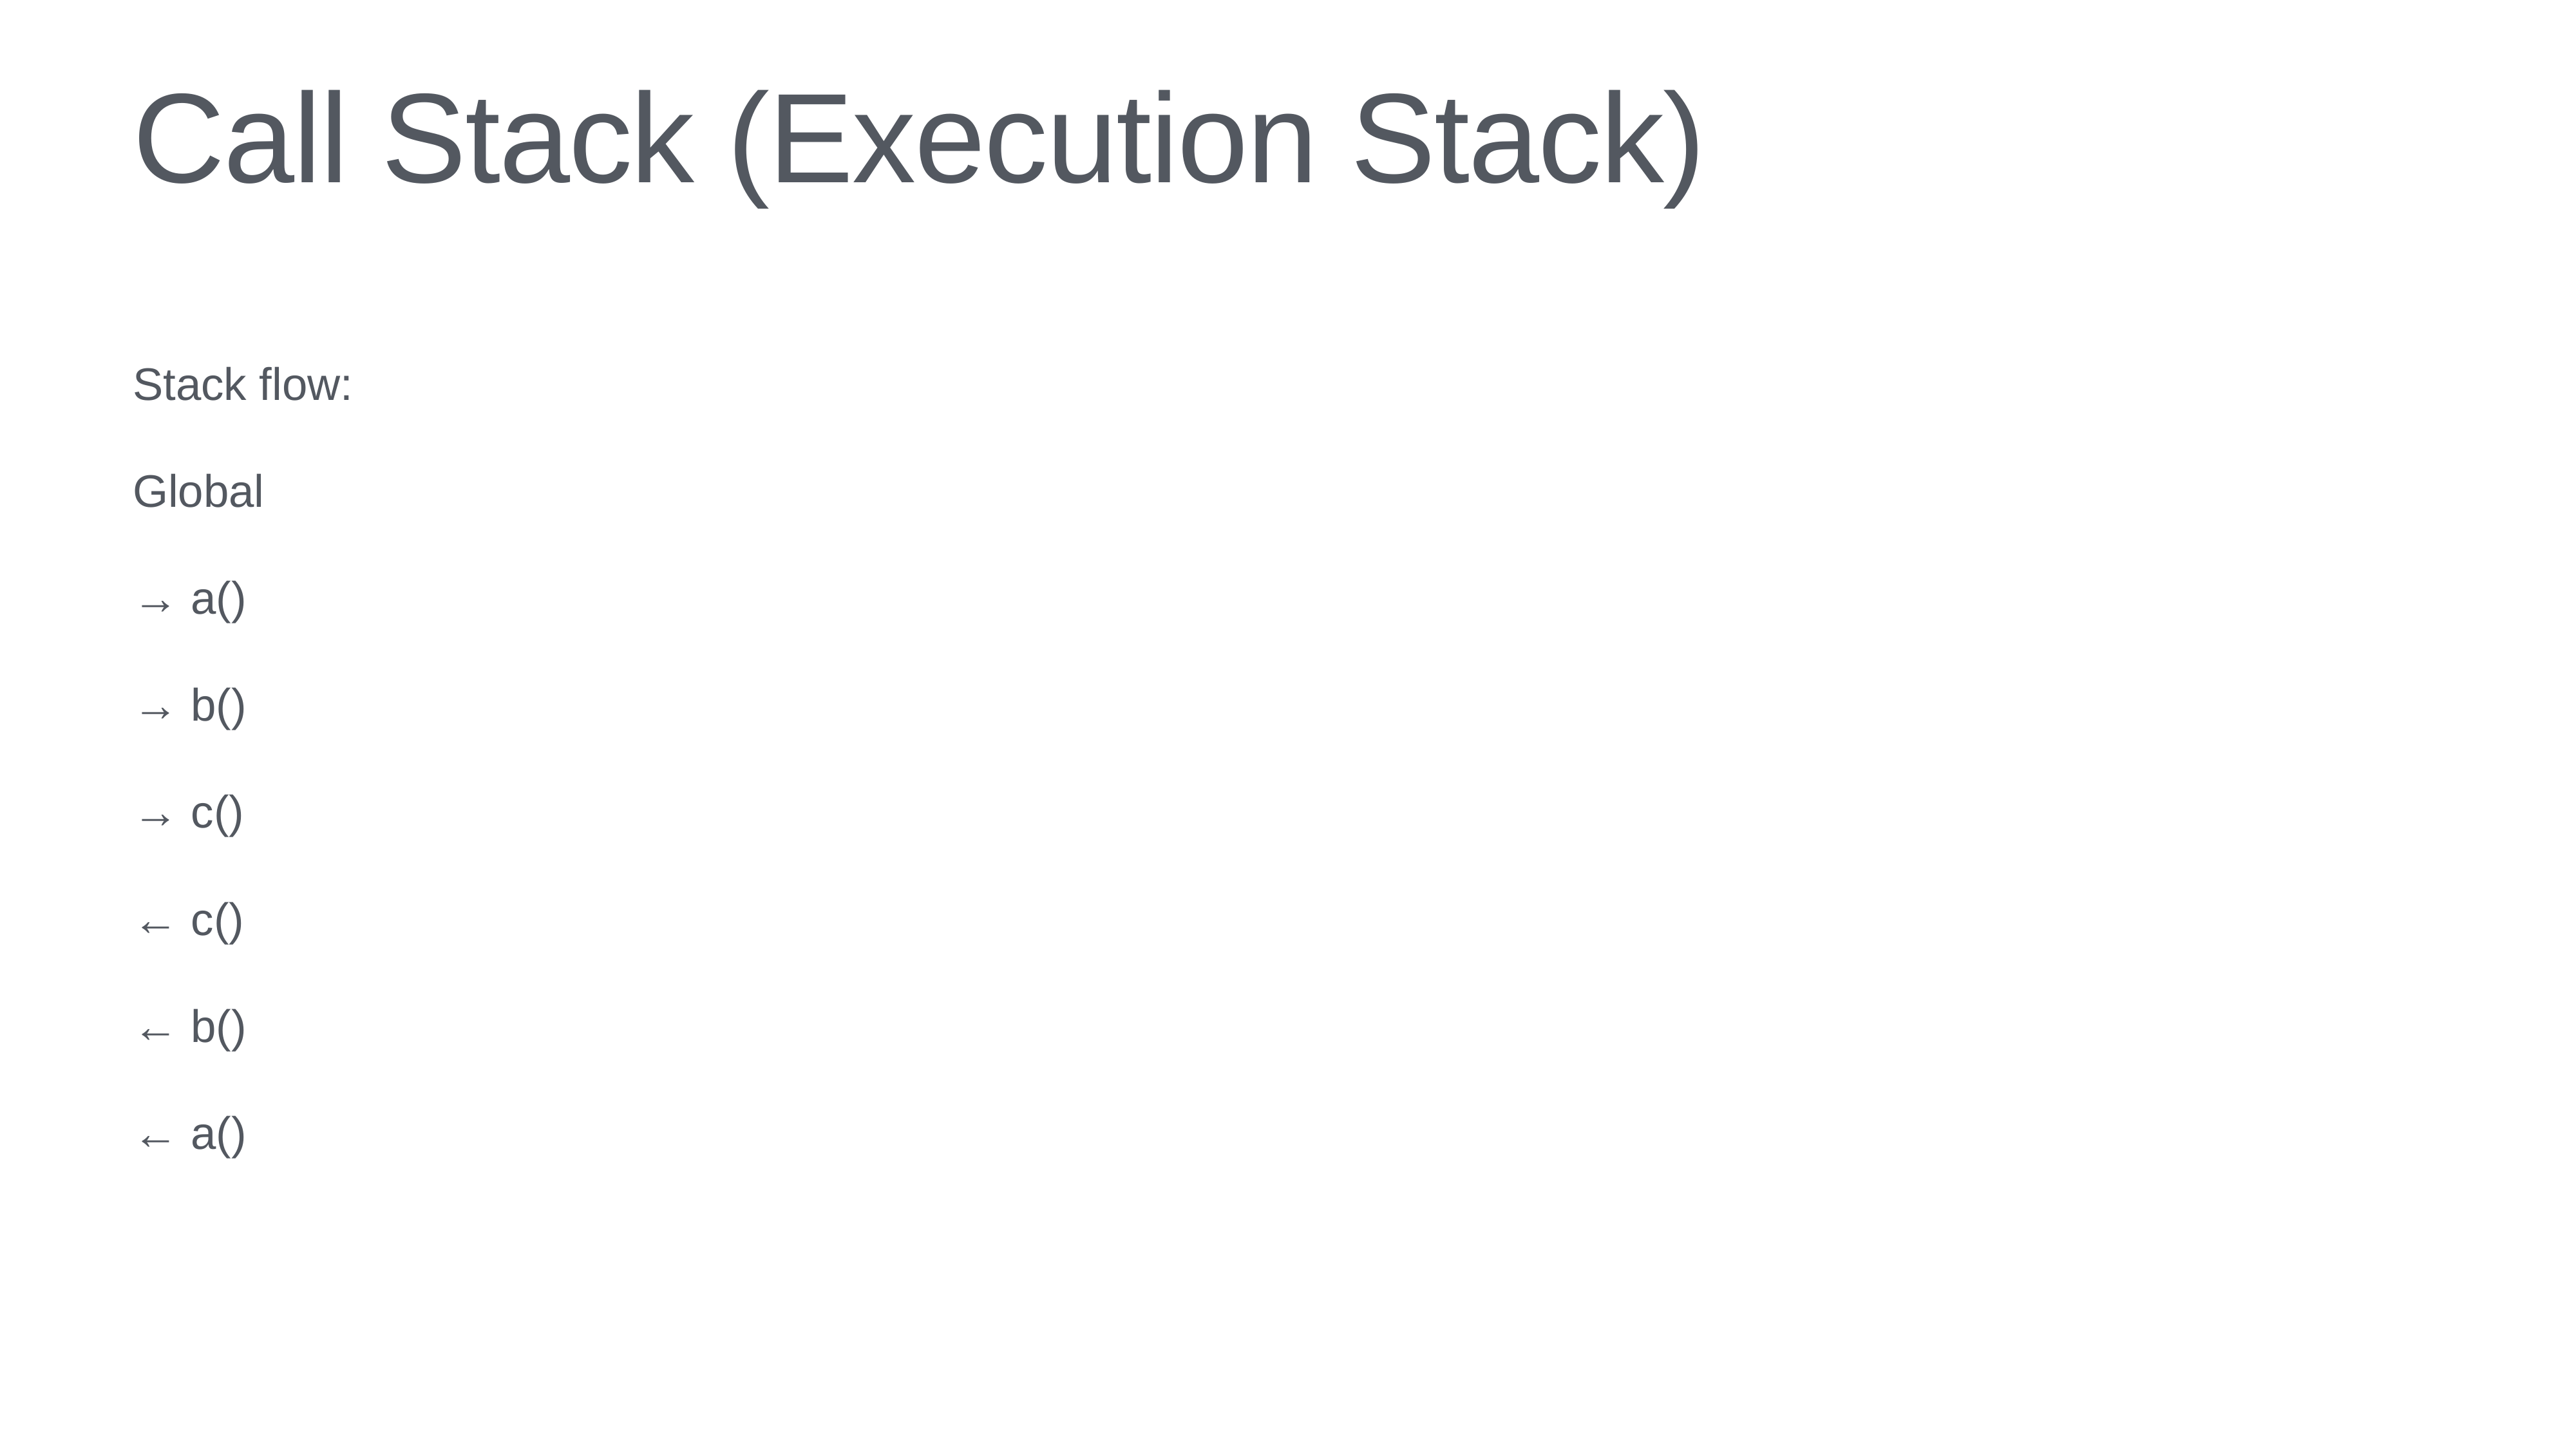

# Call Stack (Execution Stack)
Stack flow:
Global
→ a()
→ b()
→ c()
← c()
← b()
← a()